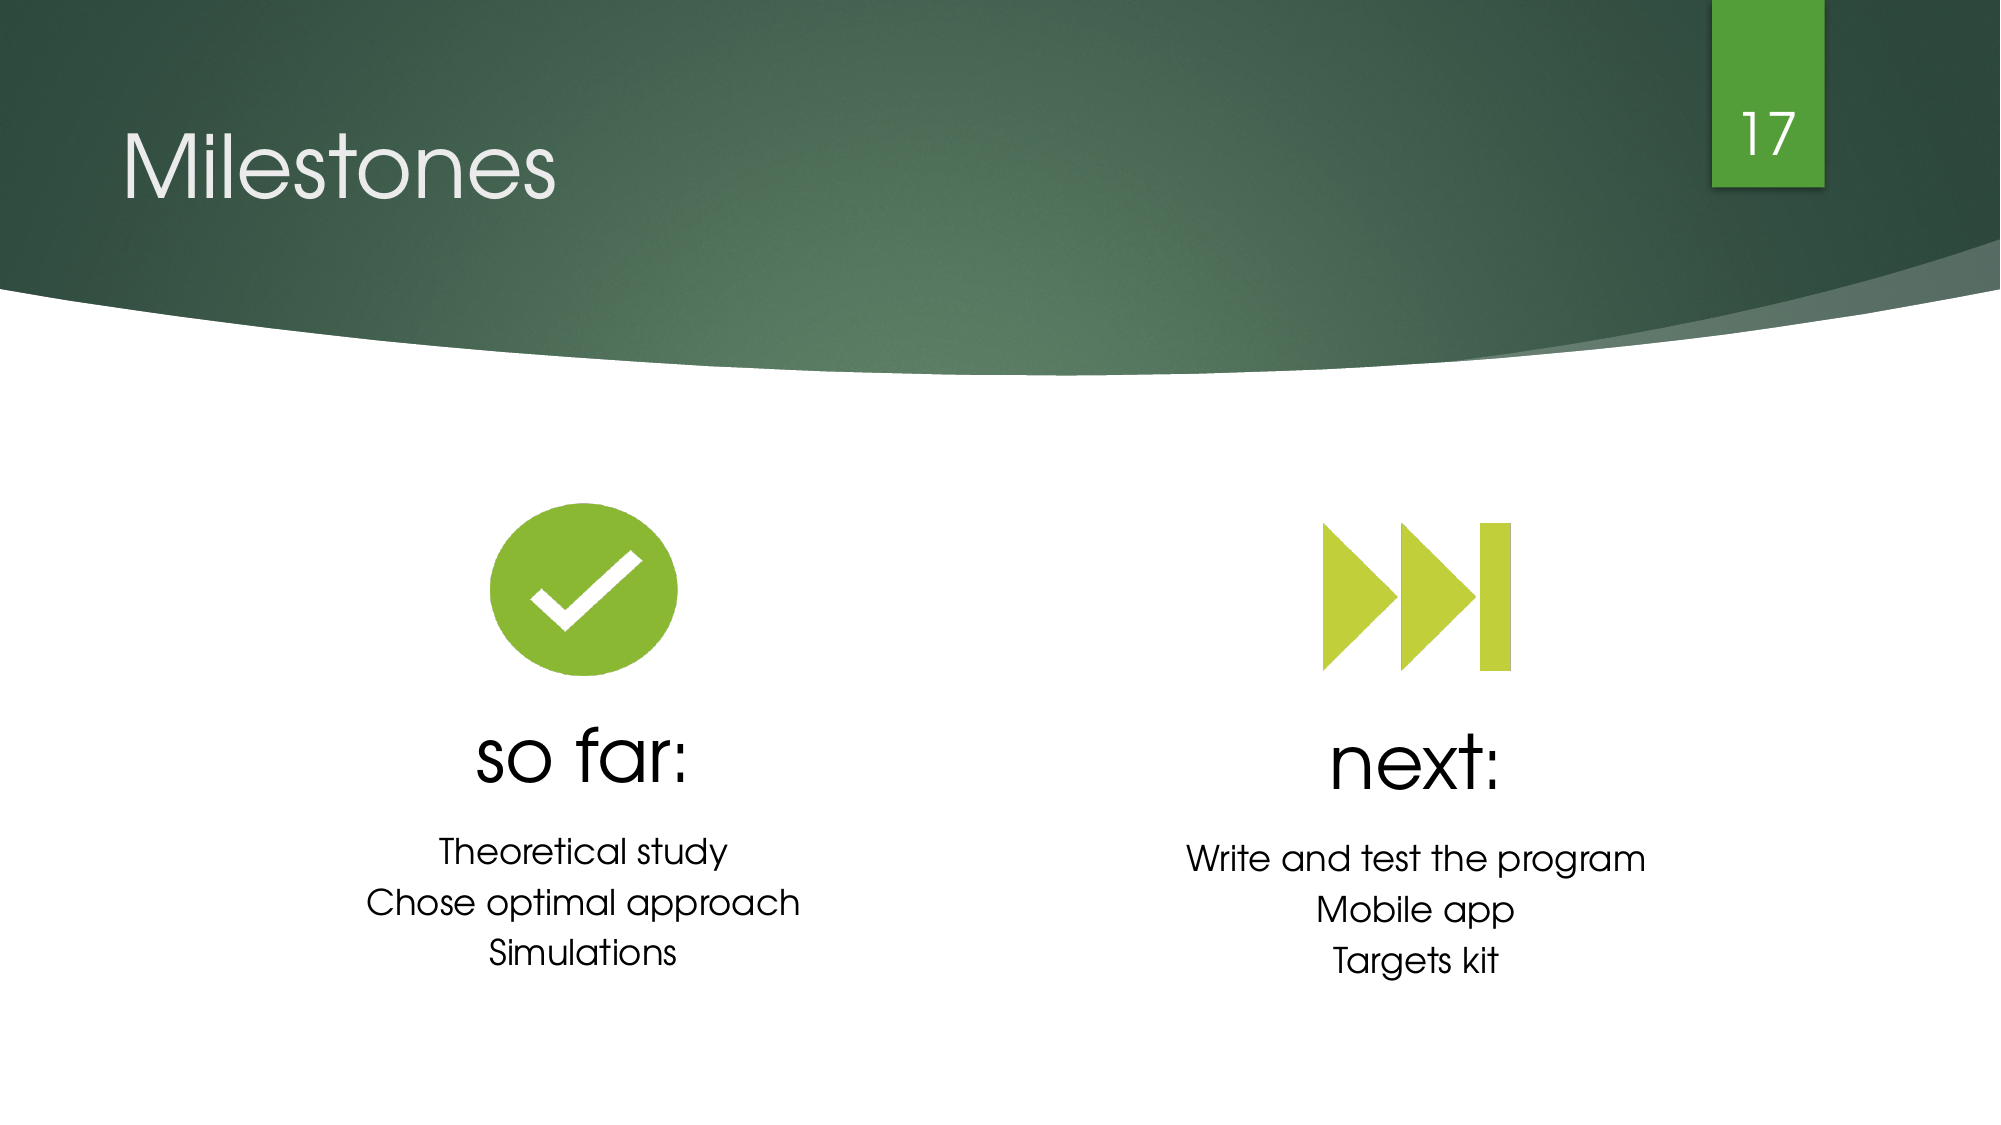

17
# Milestones

so far:
Theoretical study
Chose optimal approach
Simulations
next:
Write and test the program
Mobile app
Targets kit